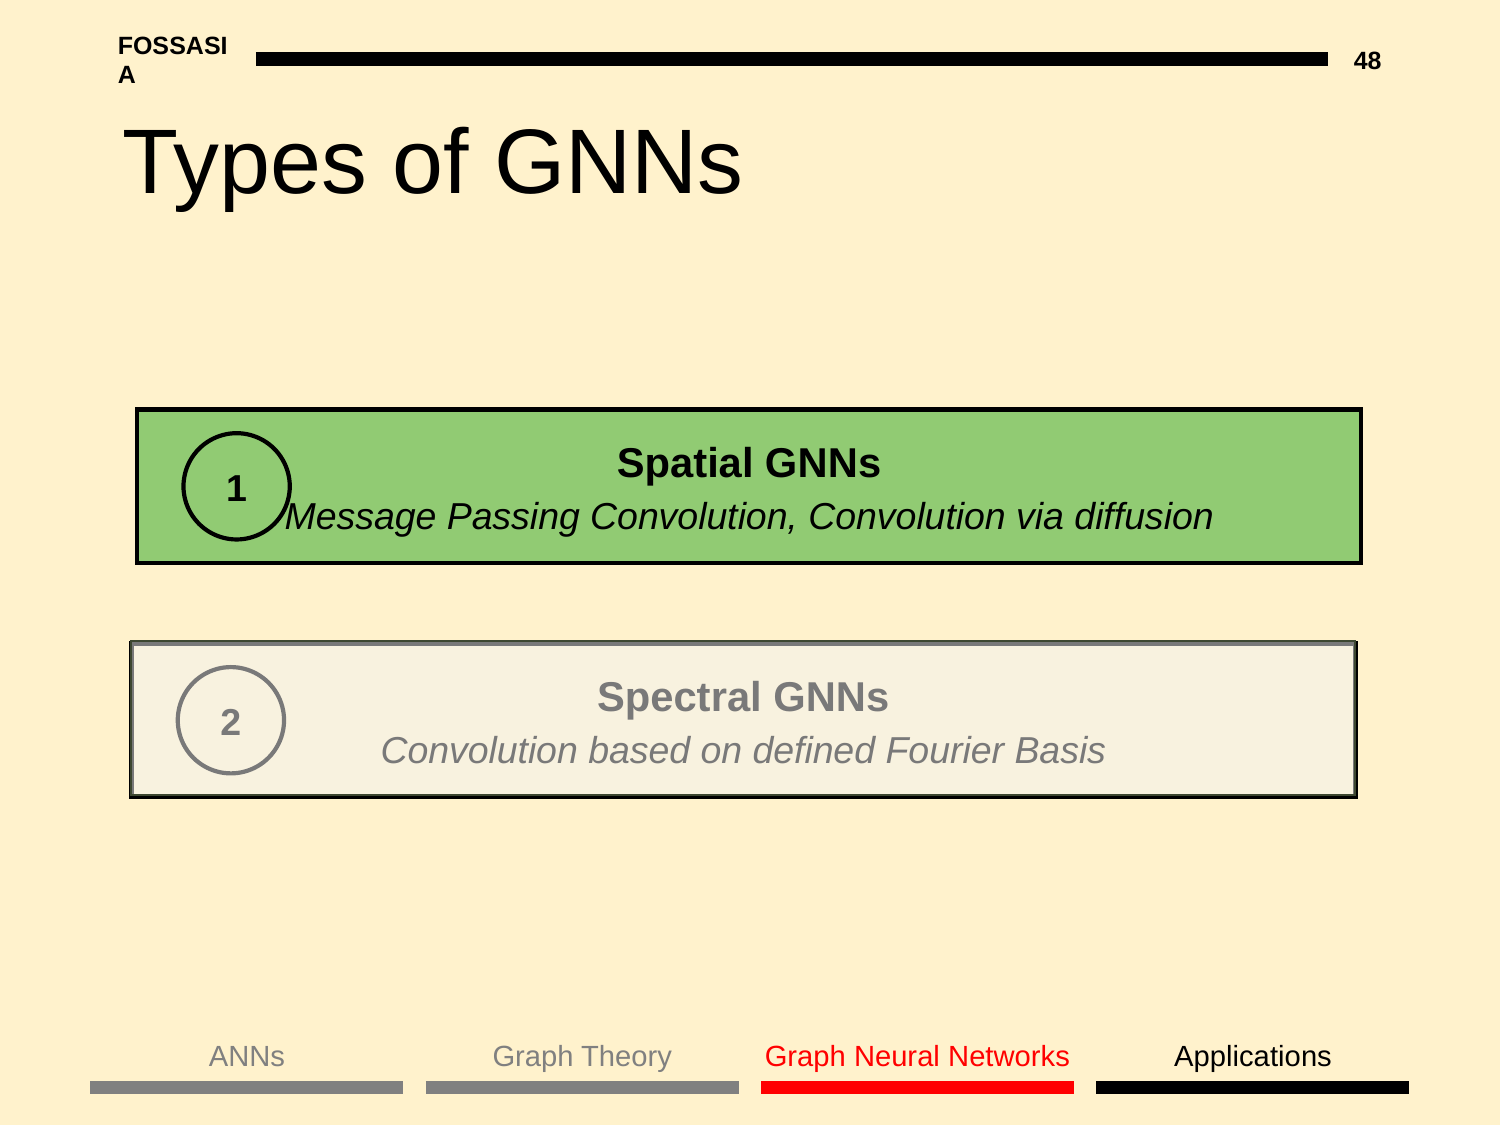

Types of GNNs

Spatial GNNs
Message Passing Convolution, Convolution via diffusion
1

Spectral GNNs
Convolution based on defined Fourier Basis
2
ANNs
Graph Theory
Graph Neural Networks
Applications